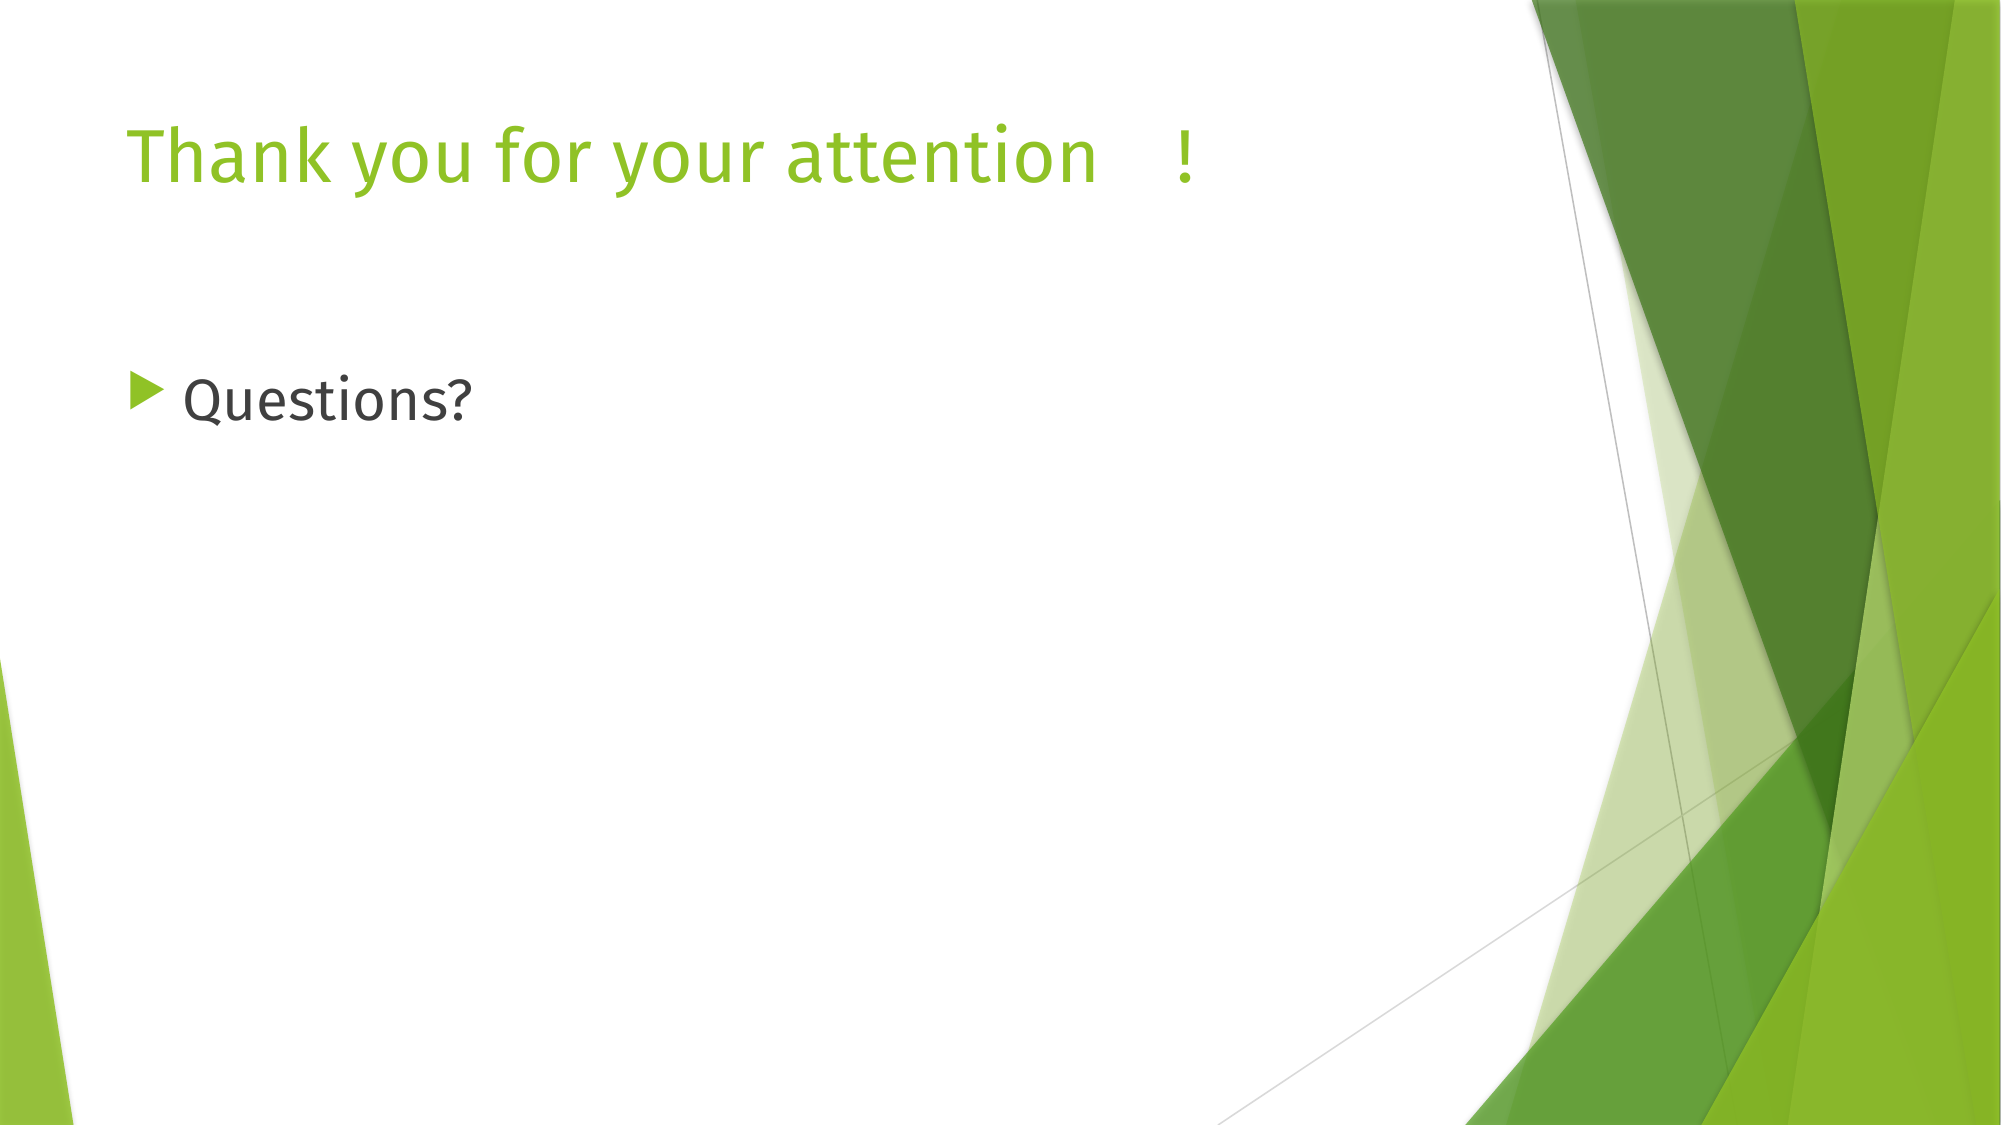

# Thank you for your attention	!
Questions?